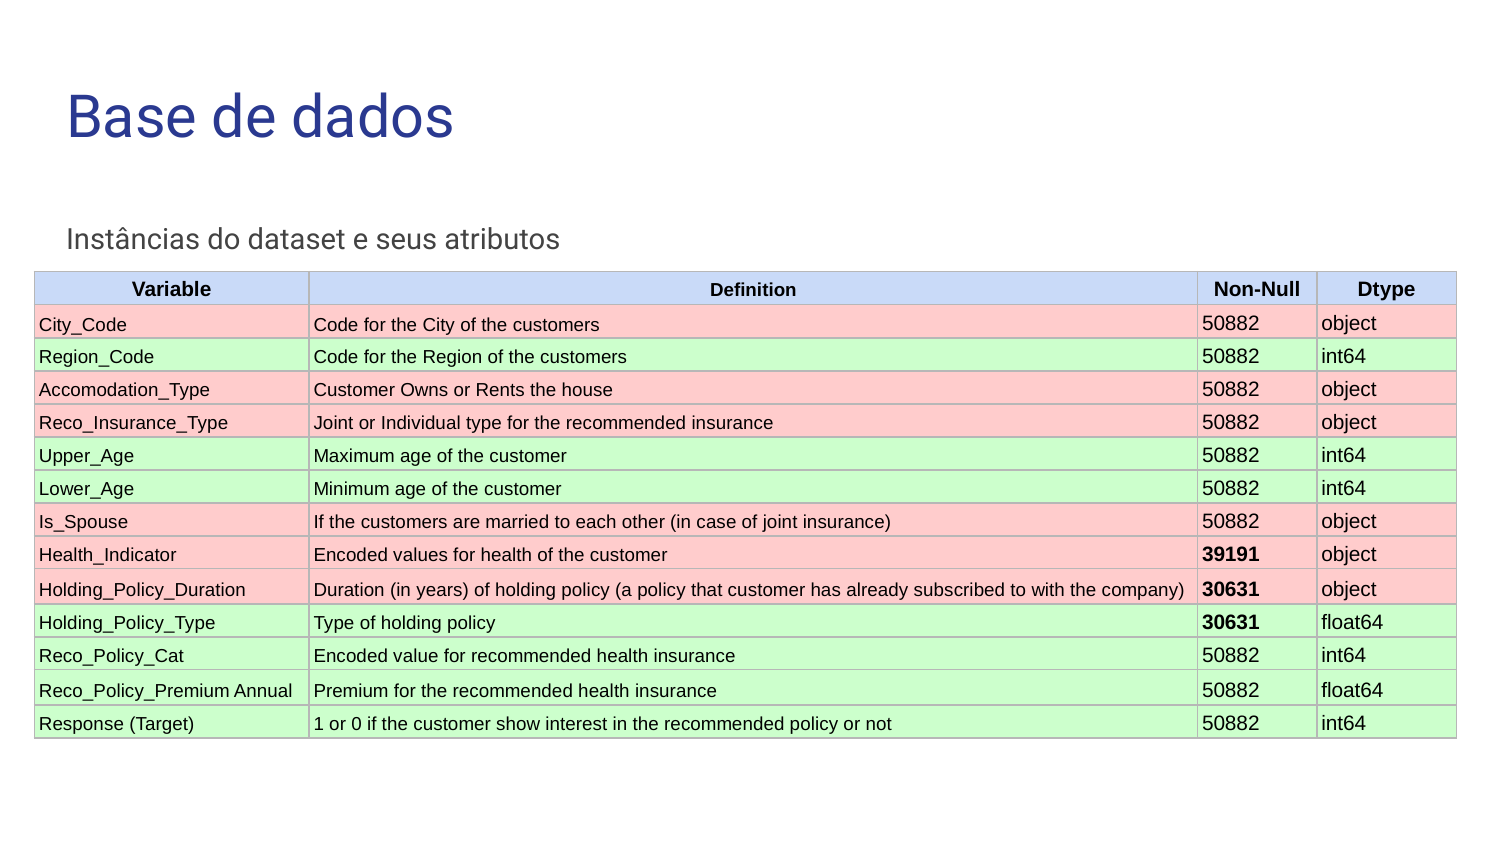

# Base de dados
Instâncias do dataset e seus atributos
| Variable | Definition | Non-Null | Dtype |
| --- | --- | --- | --- |
| City\_Code | Code for the City of the customers | 50882 | object |
| Region\_Code | Code for the Region of the customers | 50882 | int64 |
| Accomodation\_Type | Customer Owns or Rents the house | 50882 | object |
| Reco\_Insurance\_Type | Joint or Individual type for the recommended insurance | 50882 | object |
| Upper\_Age | Maximum age of the customer | 50882 | int64 |
| Lower\_Age | Minimum age of the customer | 50882 | int64 |
| Is\_Spouse | If the customers are married to each other (in case of joint insurance) | 50882 | object |
| Health\_Indicator | Encoded values for health of the customer | 39191 | object |
| Holding\_Policy\_Duration | Duration (in years) of holding policy (a policy that customer has already subscribed to with the company) | 30631 | object |
| Holding\_Policy\_Type | Type of holding policy | 30631 | float64 |
| Reco\_Policy\_Cat | Encoded value for recommended health insurance | 50882 | int64 |
| Reco\_Policy\_Premium Annual | Premium for the recommended health insurance | 50882 | float64 |
| Response (Target) | 1 or 0 if the customer show interest in the recommended policy or not | 50882 | int64 |